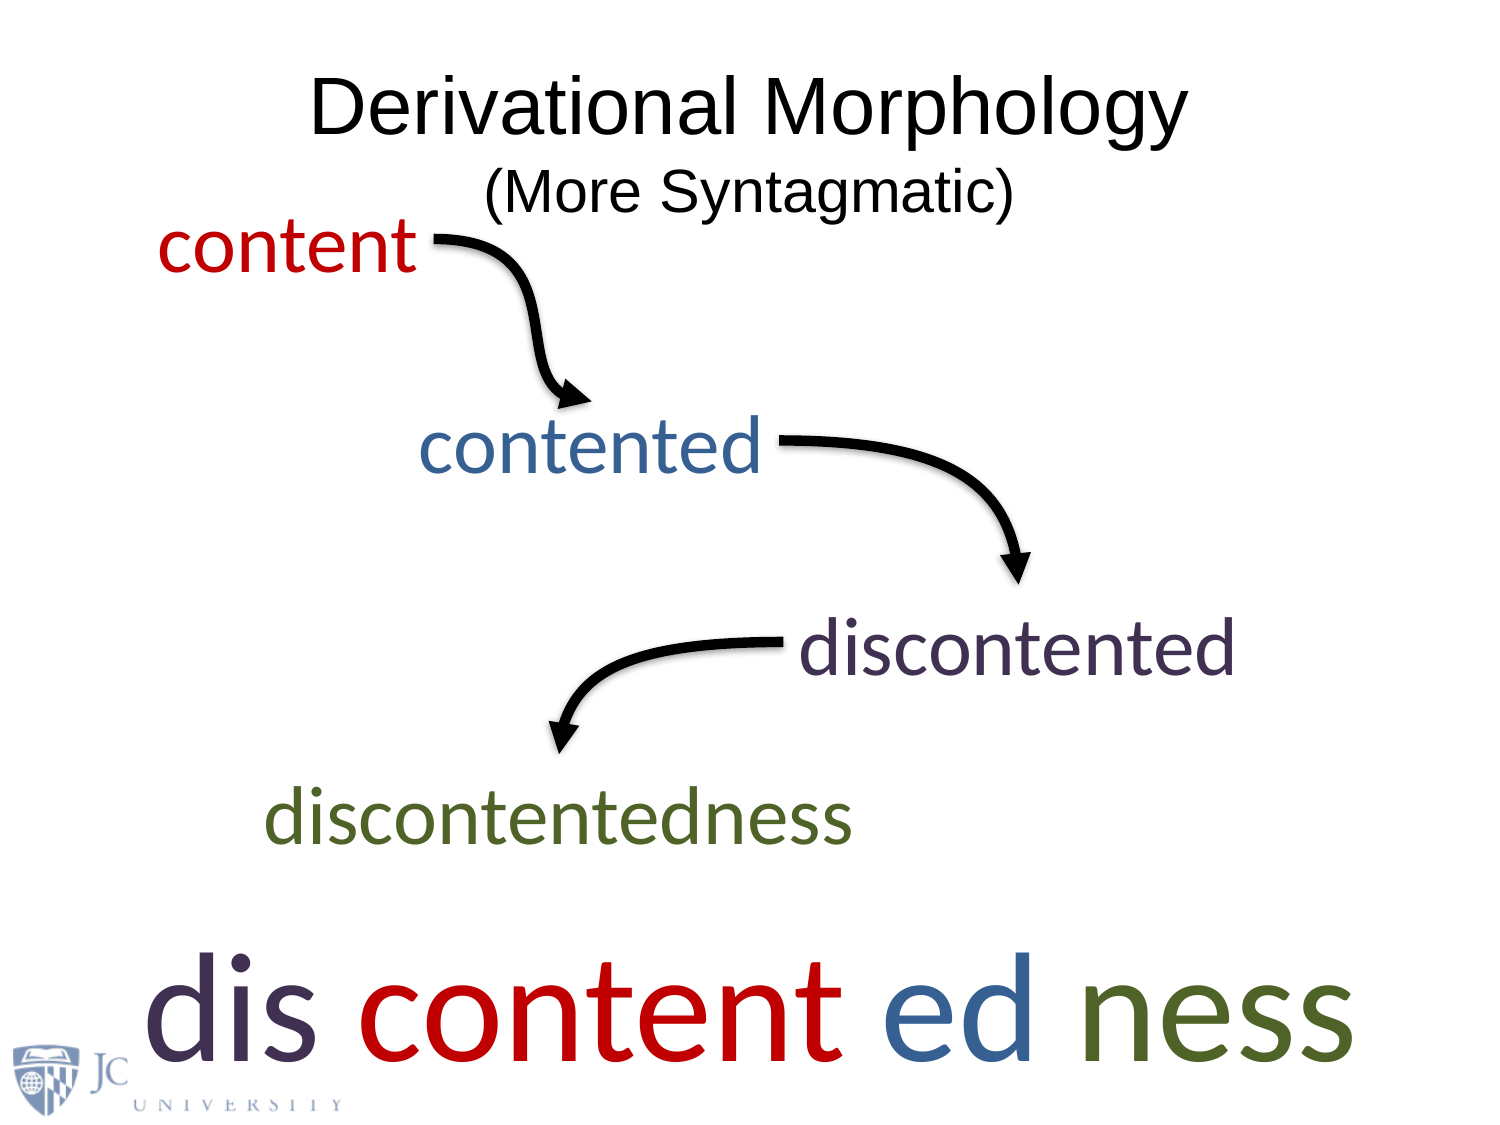

# Derivational Morphology (More Syntagmatic)
content
contented
discontented
discontentedness
dis content ed ness